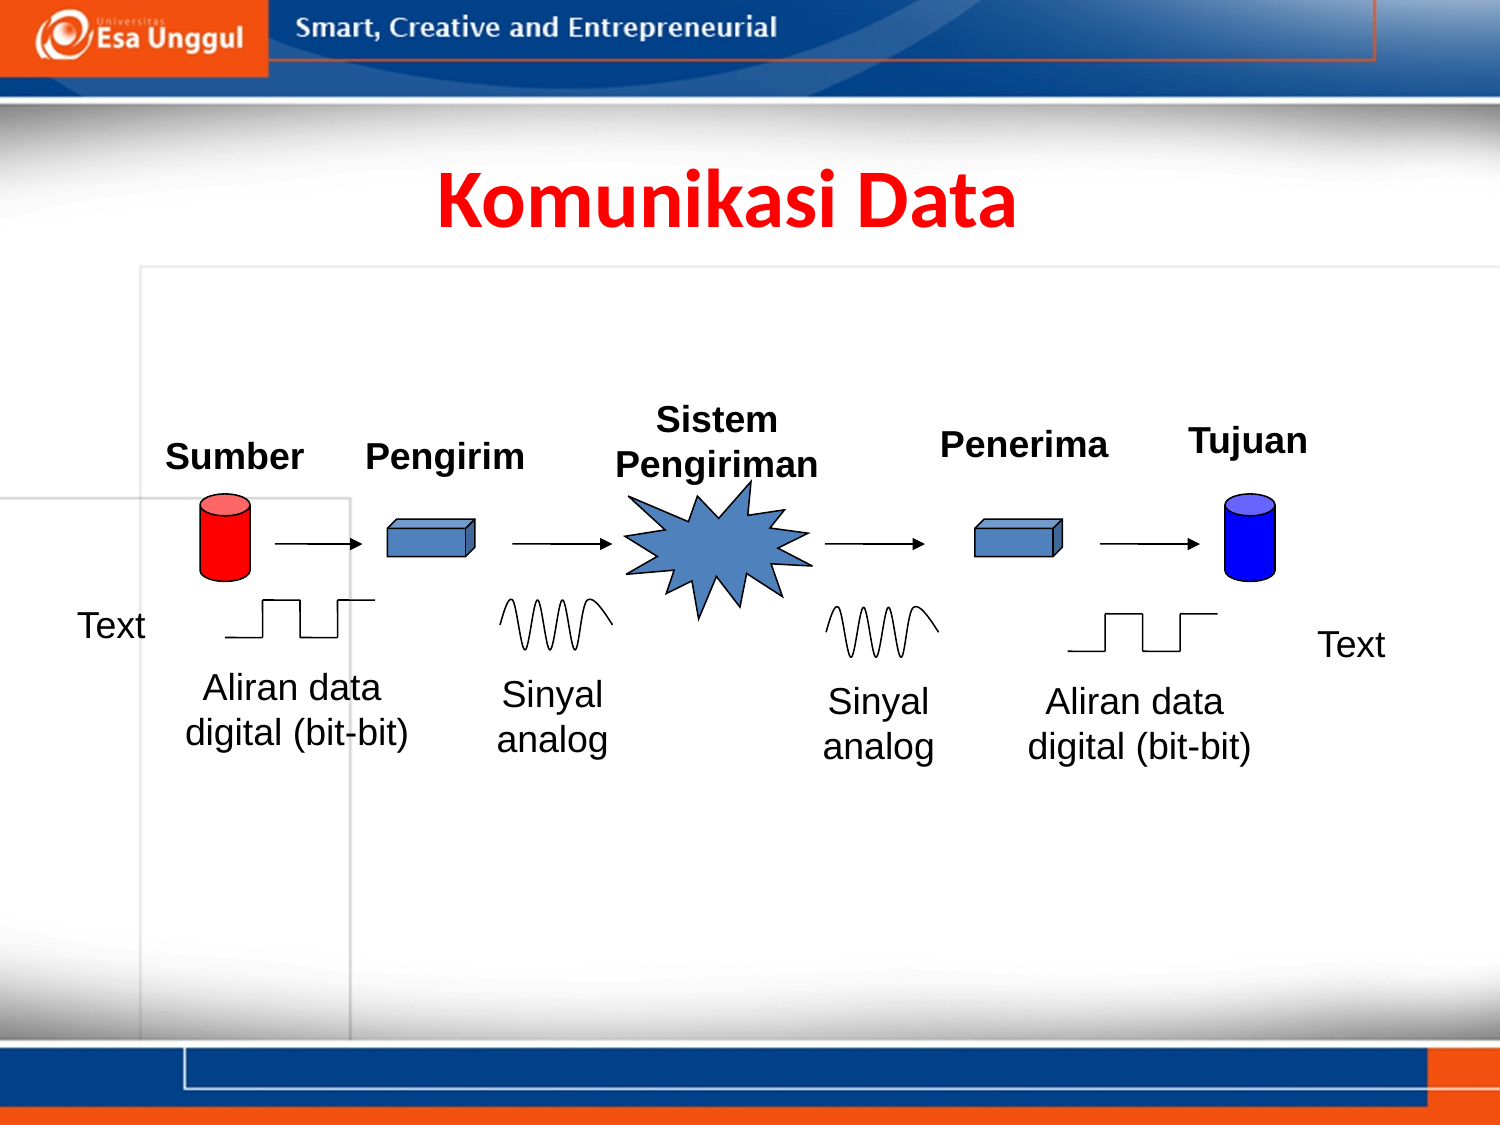

# Komunikasi Data
Sistem
Pengiriman
Tujuan
Penerima
Sumber
Pengirim

Text

Text

Aliran data
digital (bit-bit)
Sinyal
analog
Sinyal
analog
Aliran data
digital (bit-bit)